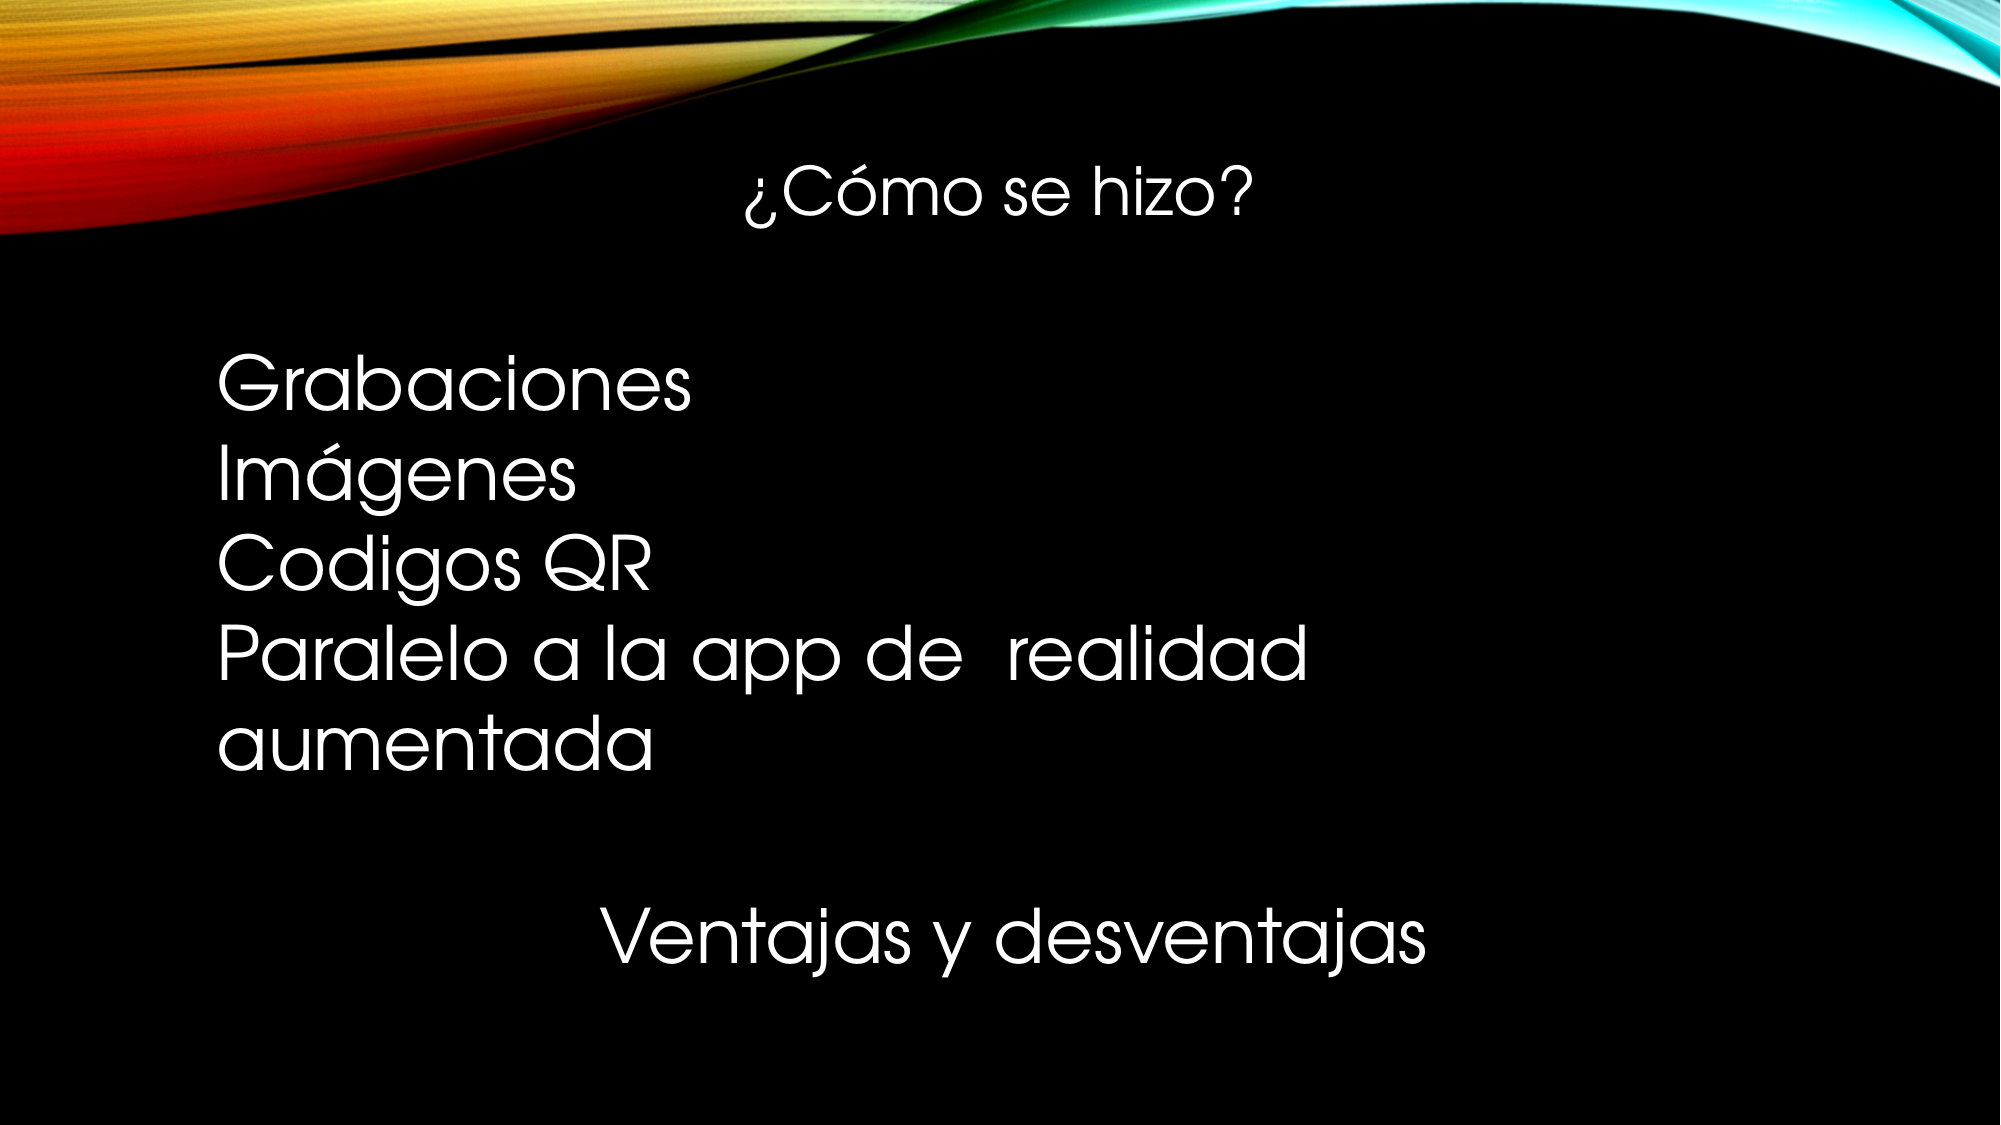

¿Cómo se hizo?
Grabaciones
Imágenes
Codigos QR
Paralelo a la app de  realidad aumentada
Ventajas y desventajas